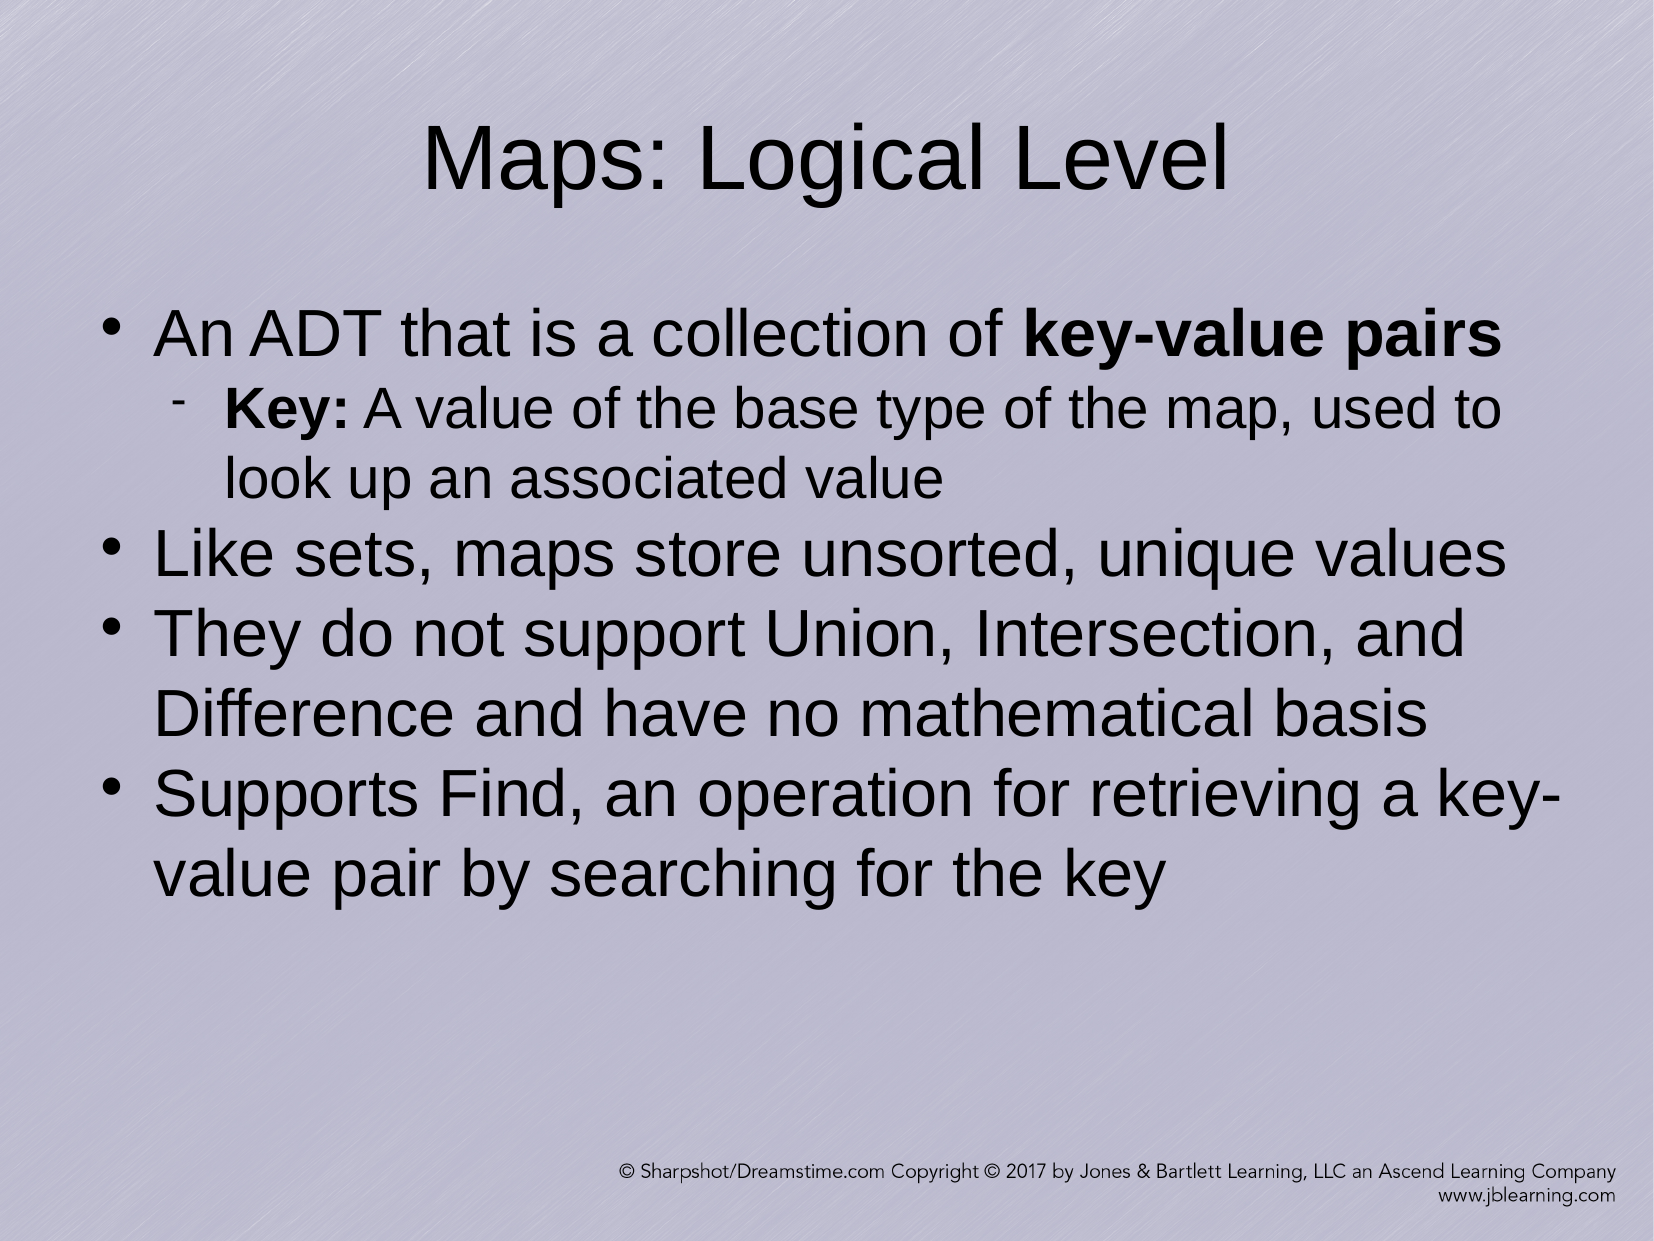

Maps: Logical Level
An ADT that is a collection of key-value pairs
Key: A value of the base type of the map, used to look up an associated value
Like sets, maps store unsorted, unique values
They do not support Union, Intersection, and Difference and have no mathematical basis
Supports Find, an operation for retrieving a key-value pair by searching for the key